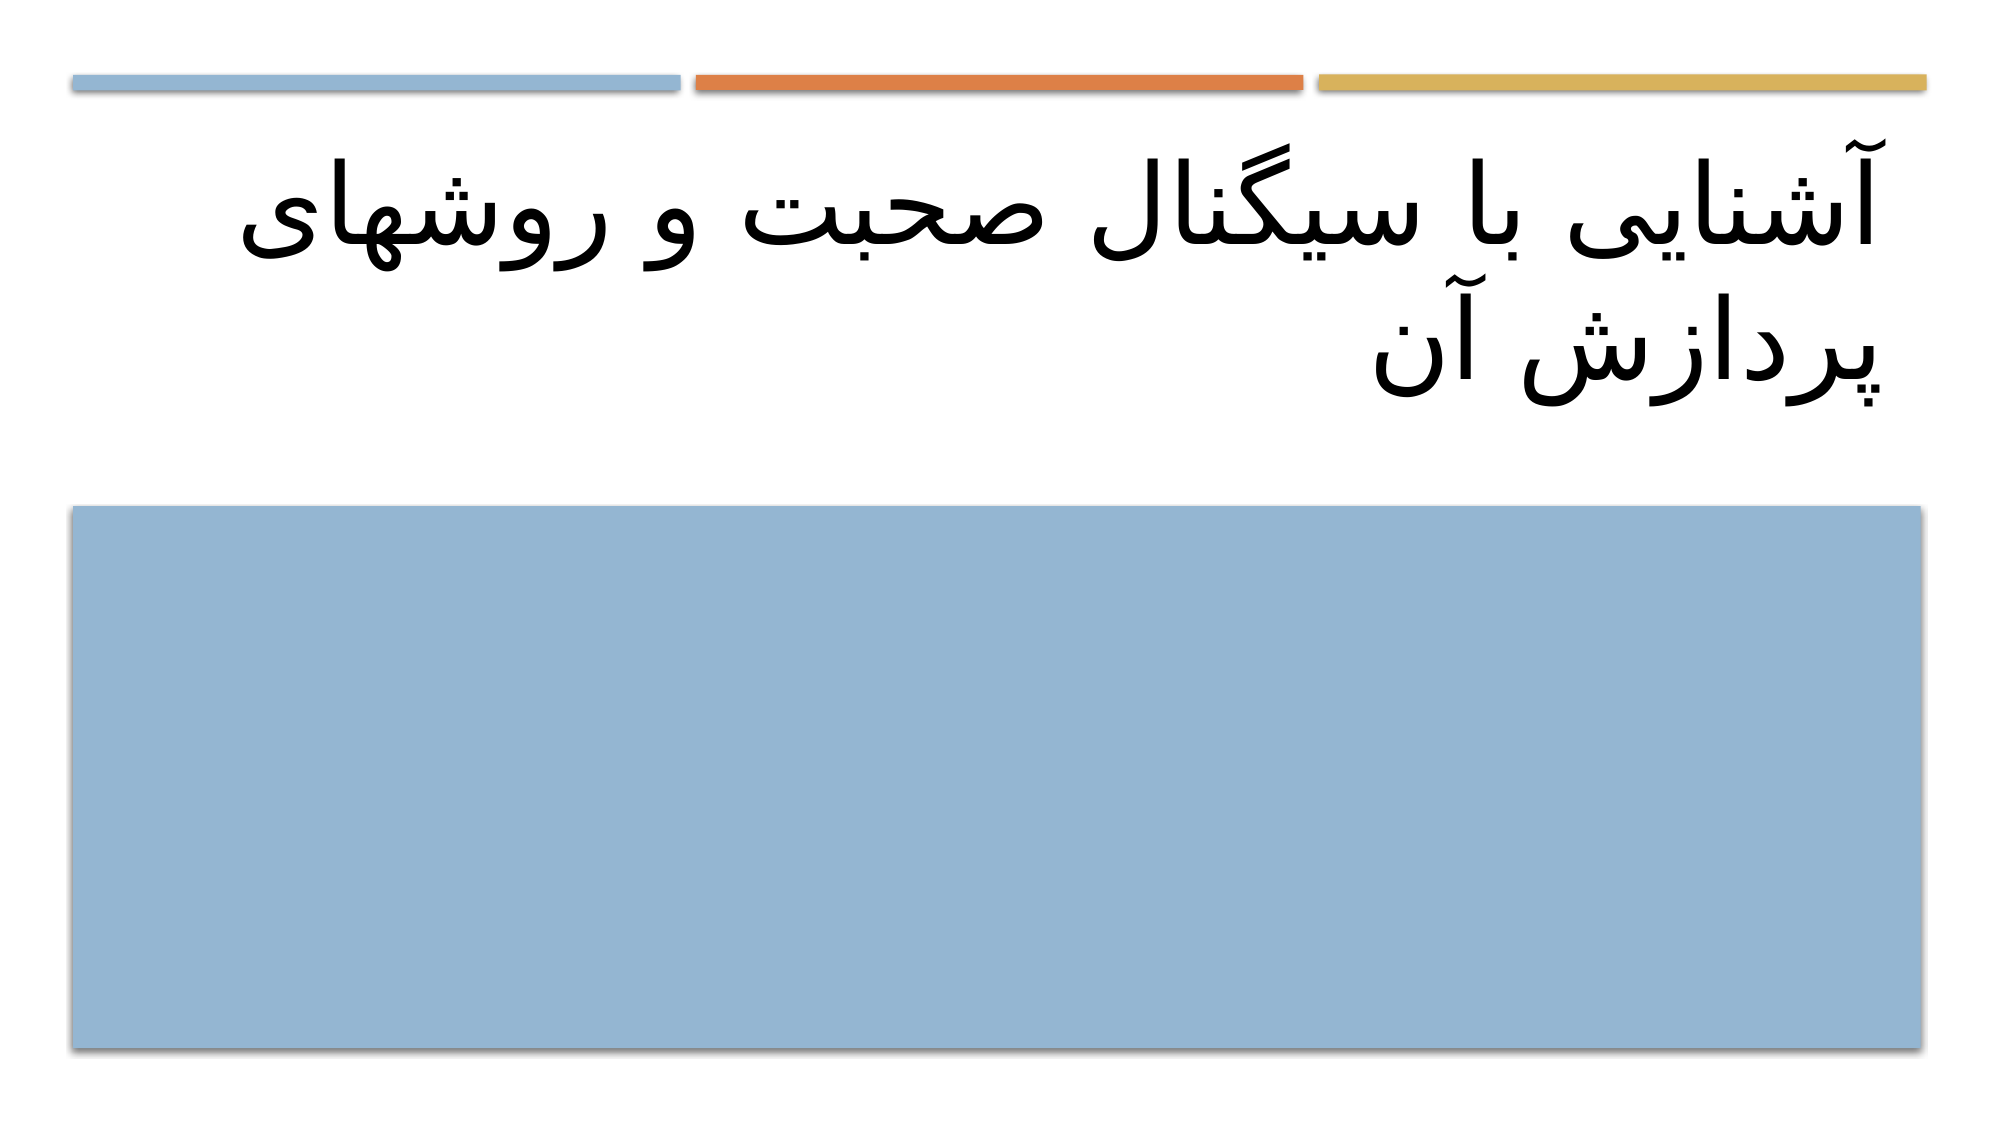

# آشنايی با سيگنال صحبت و روشهای پردازش آن